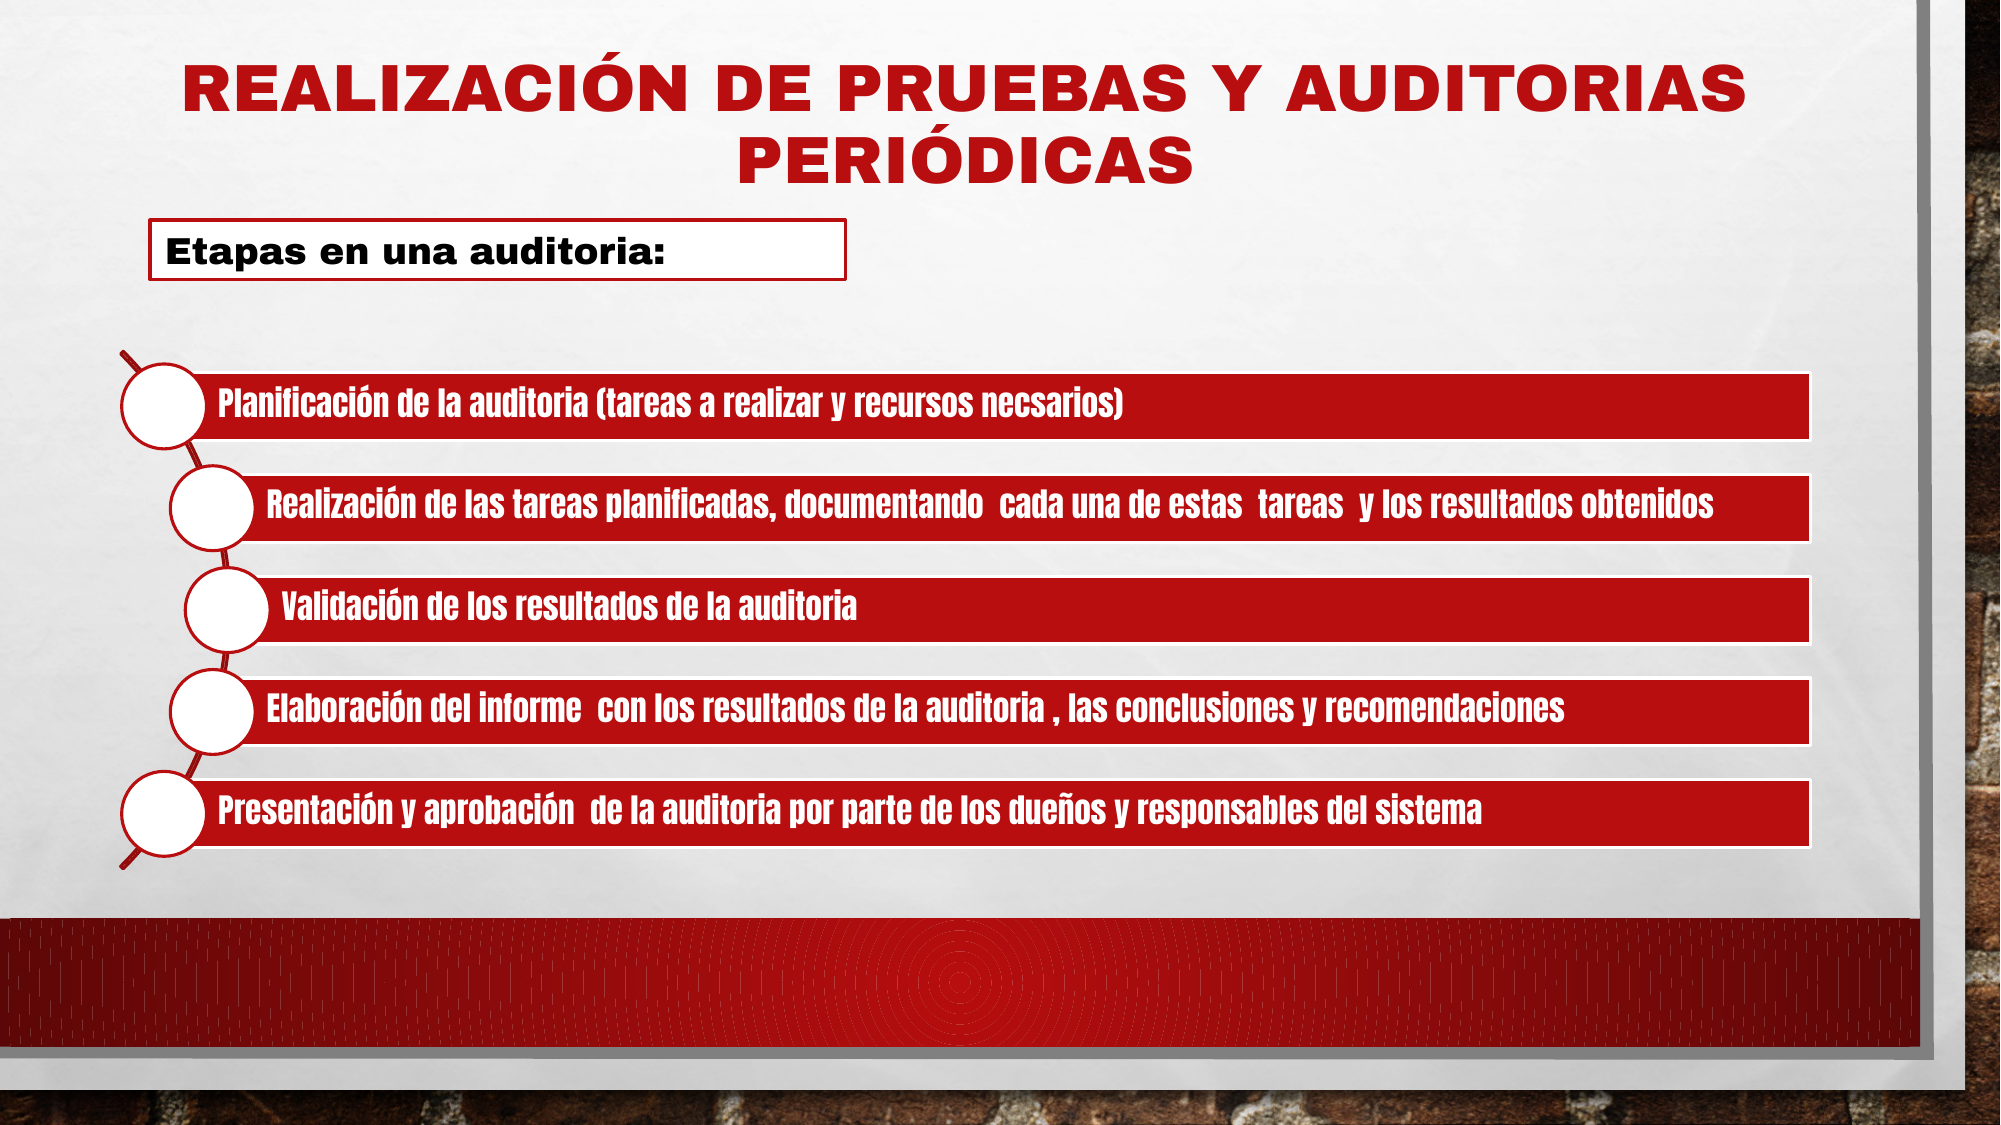

# Realización de pruebas y auditorias periódicas
Etapas en una auditoria:
Planificación de la auditoria (tareas a realizar y recursos necsarios)
Realización de las tareas planificadas, documentando  cada una de estas  tareas  y los resultados obtenidos
Validación de los resultados de la auditoria
Elaboración del informe  con los resultados de la auditoria , las conclusiones y recomendaciones
Presentación y aprobación  de la auditoria por parte de los dueños y responsables del sistema